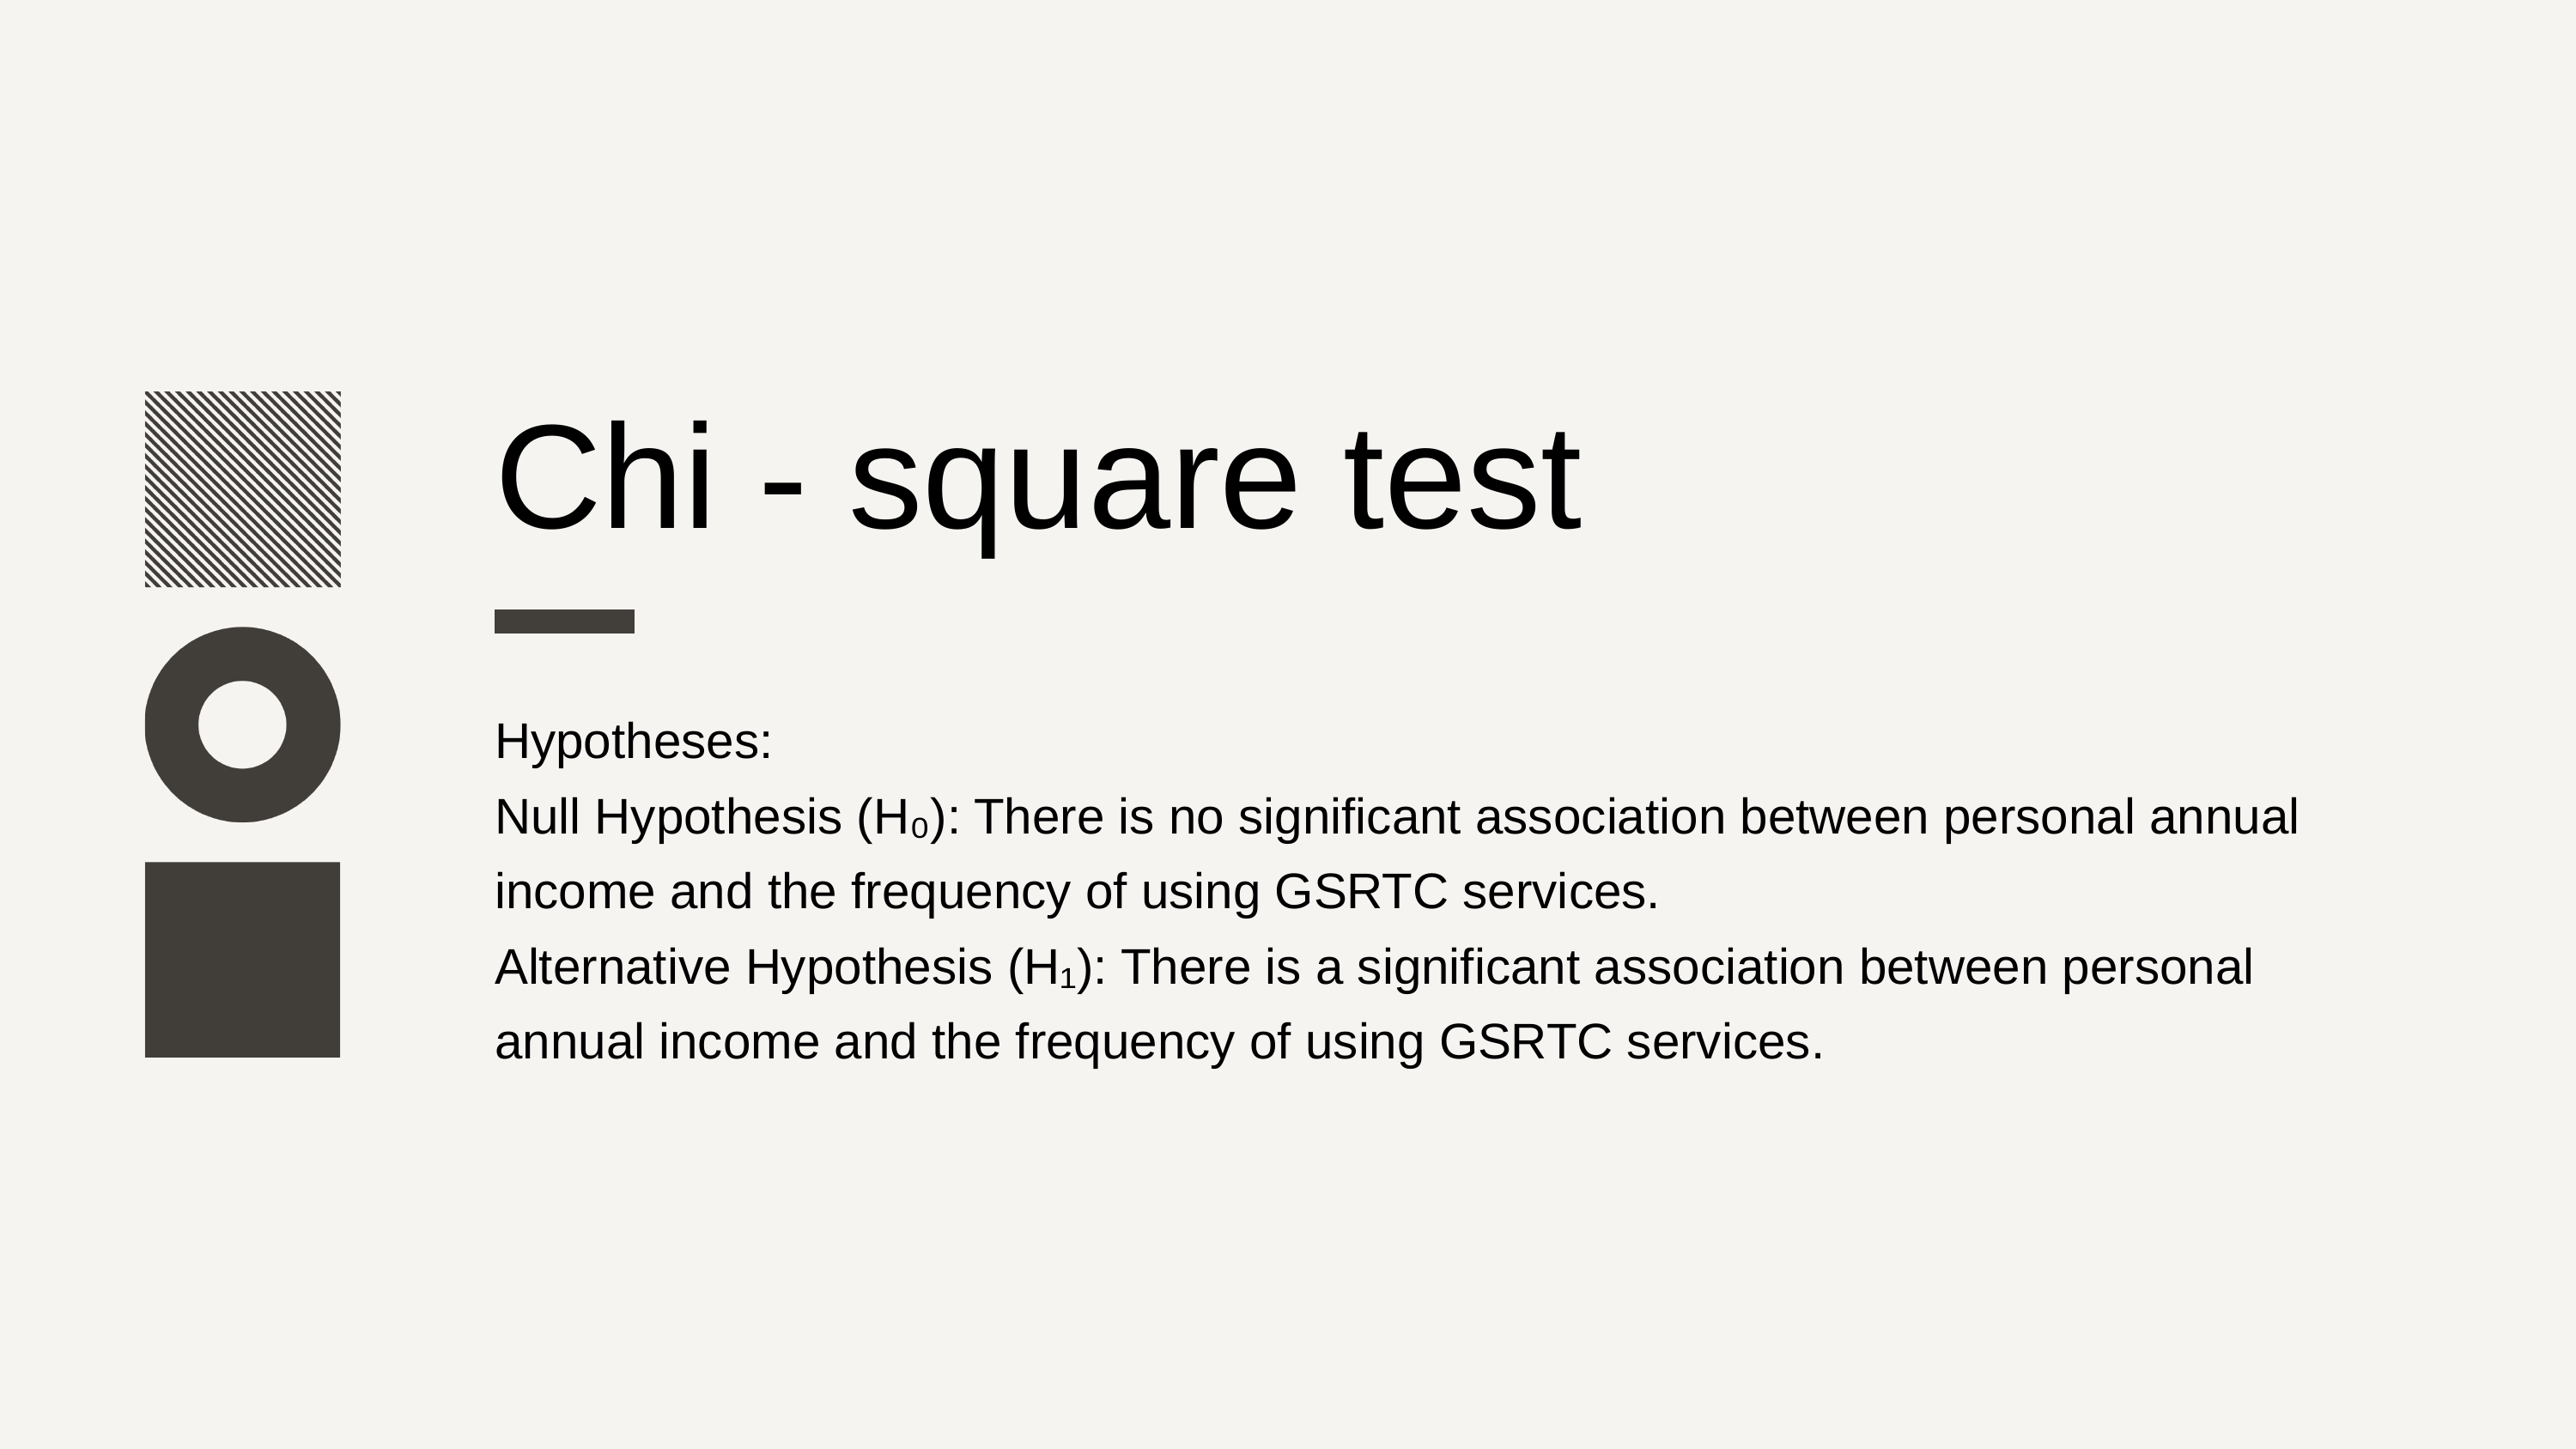

Chi - square test

Hypotheses:
Null Hypothesis (H₀): There is no significant association between personal annual income and the frequency of using GSRTC services.
Alternative Hypothesis (H₁): There is a significant association between personal annual income and the frequency of using GSRTC services.